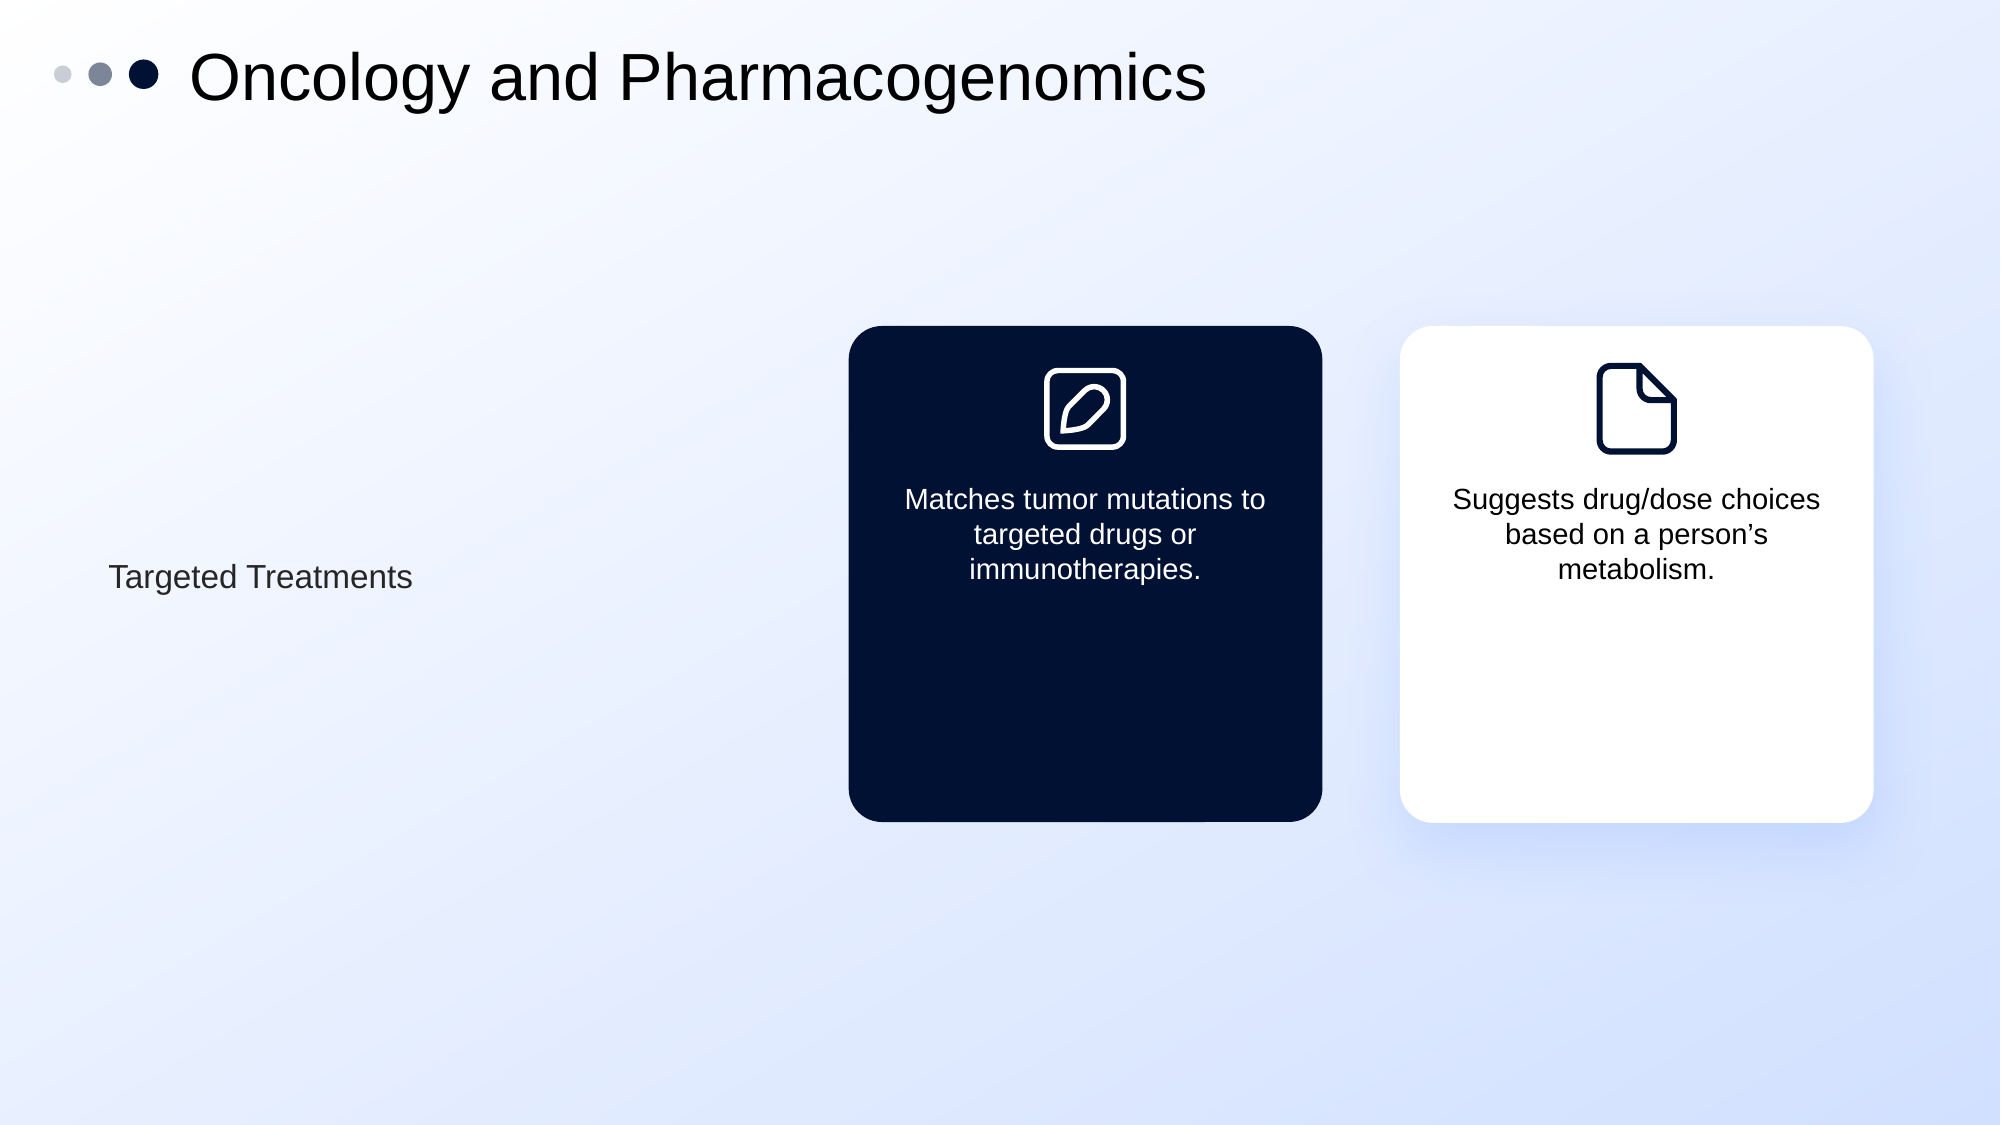

Oncology and Pharmacogenomics

Targeted Treatments

Matches tumor mutations to targeted drugs or immunotherapies.
Suggests drug/dose choices based on a person’s metabolism.